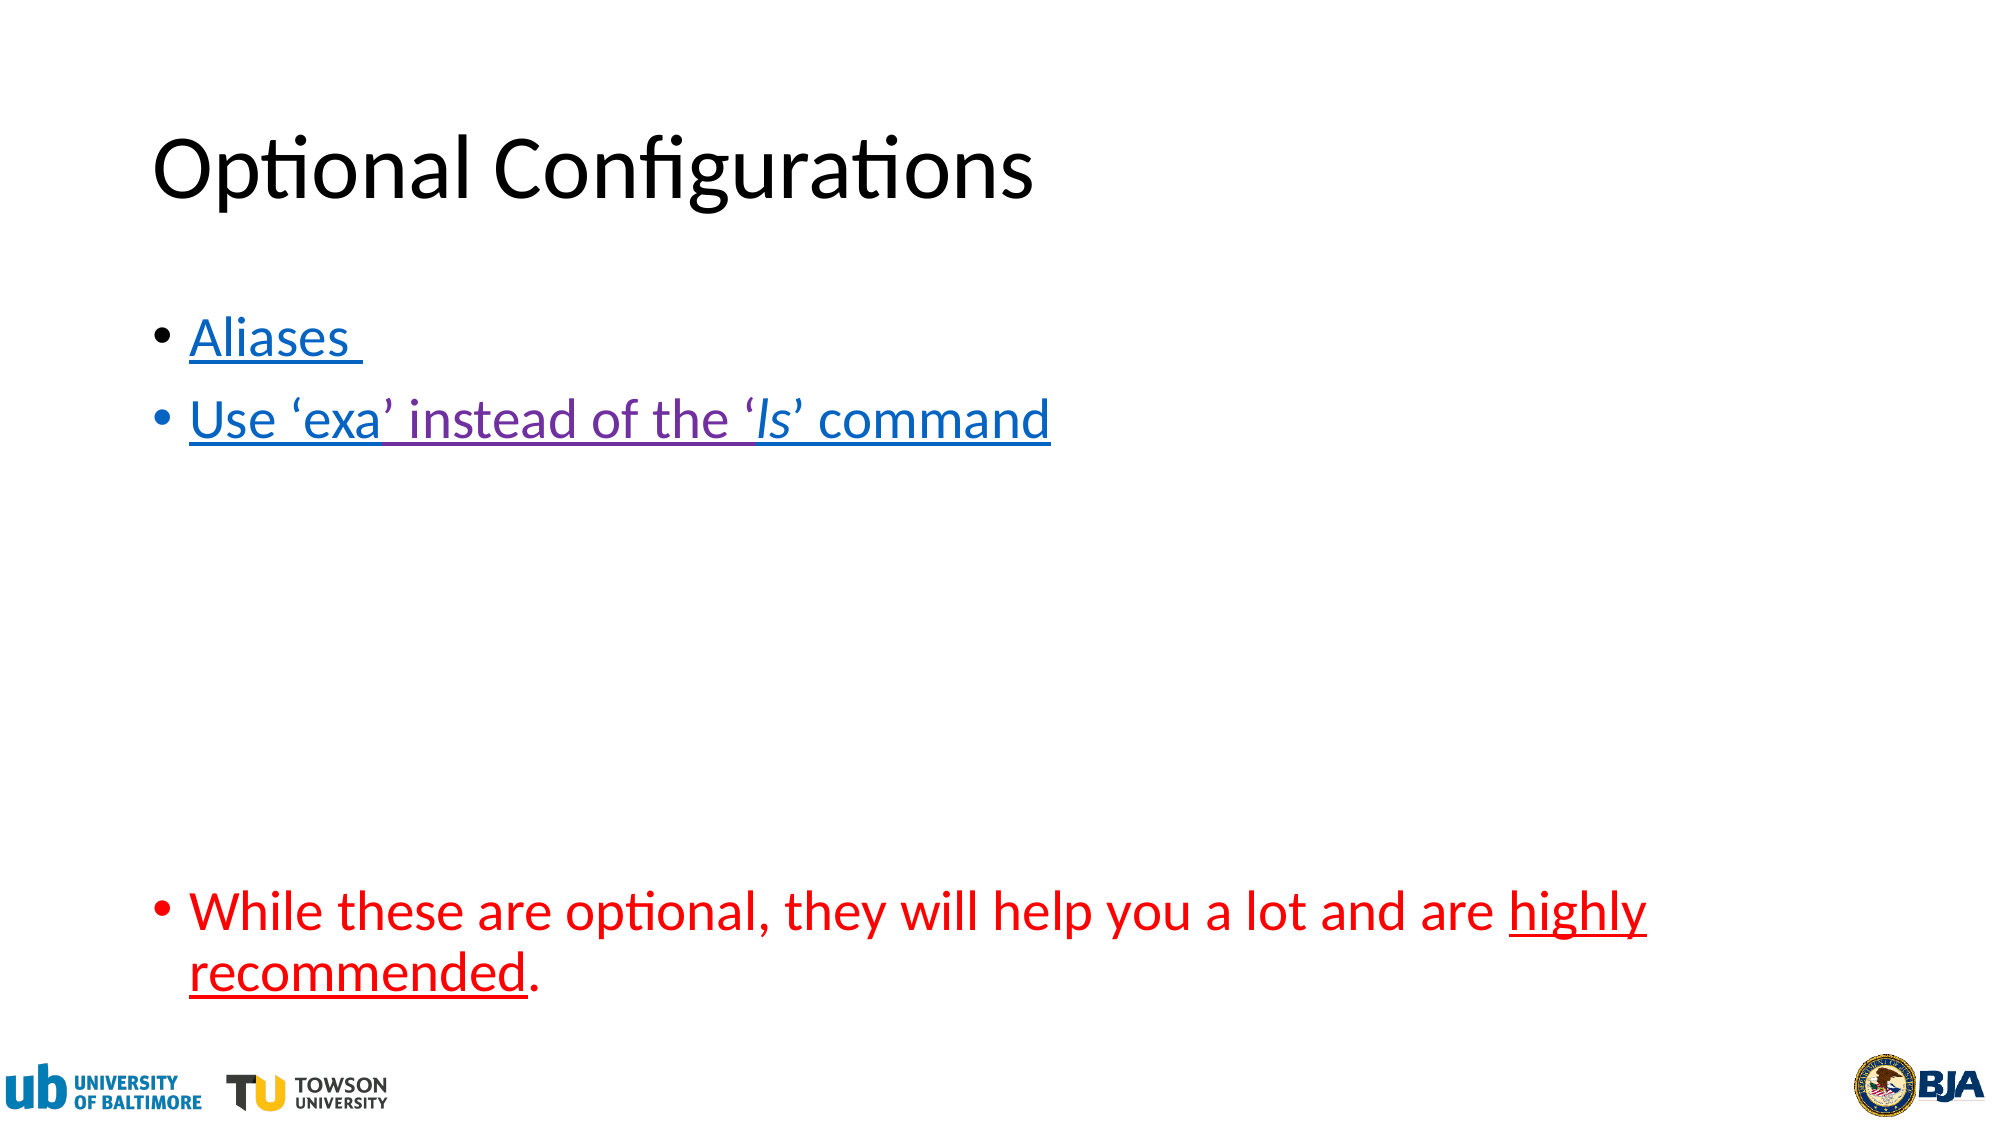

# Optional Configurations
Aliases
Use ‘exa’ instead of the ‘ls’ command

While these are optional, they will help you a lot and are highly recommended.